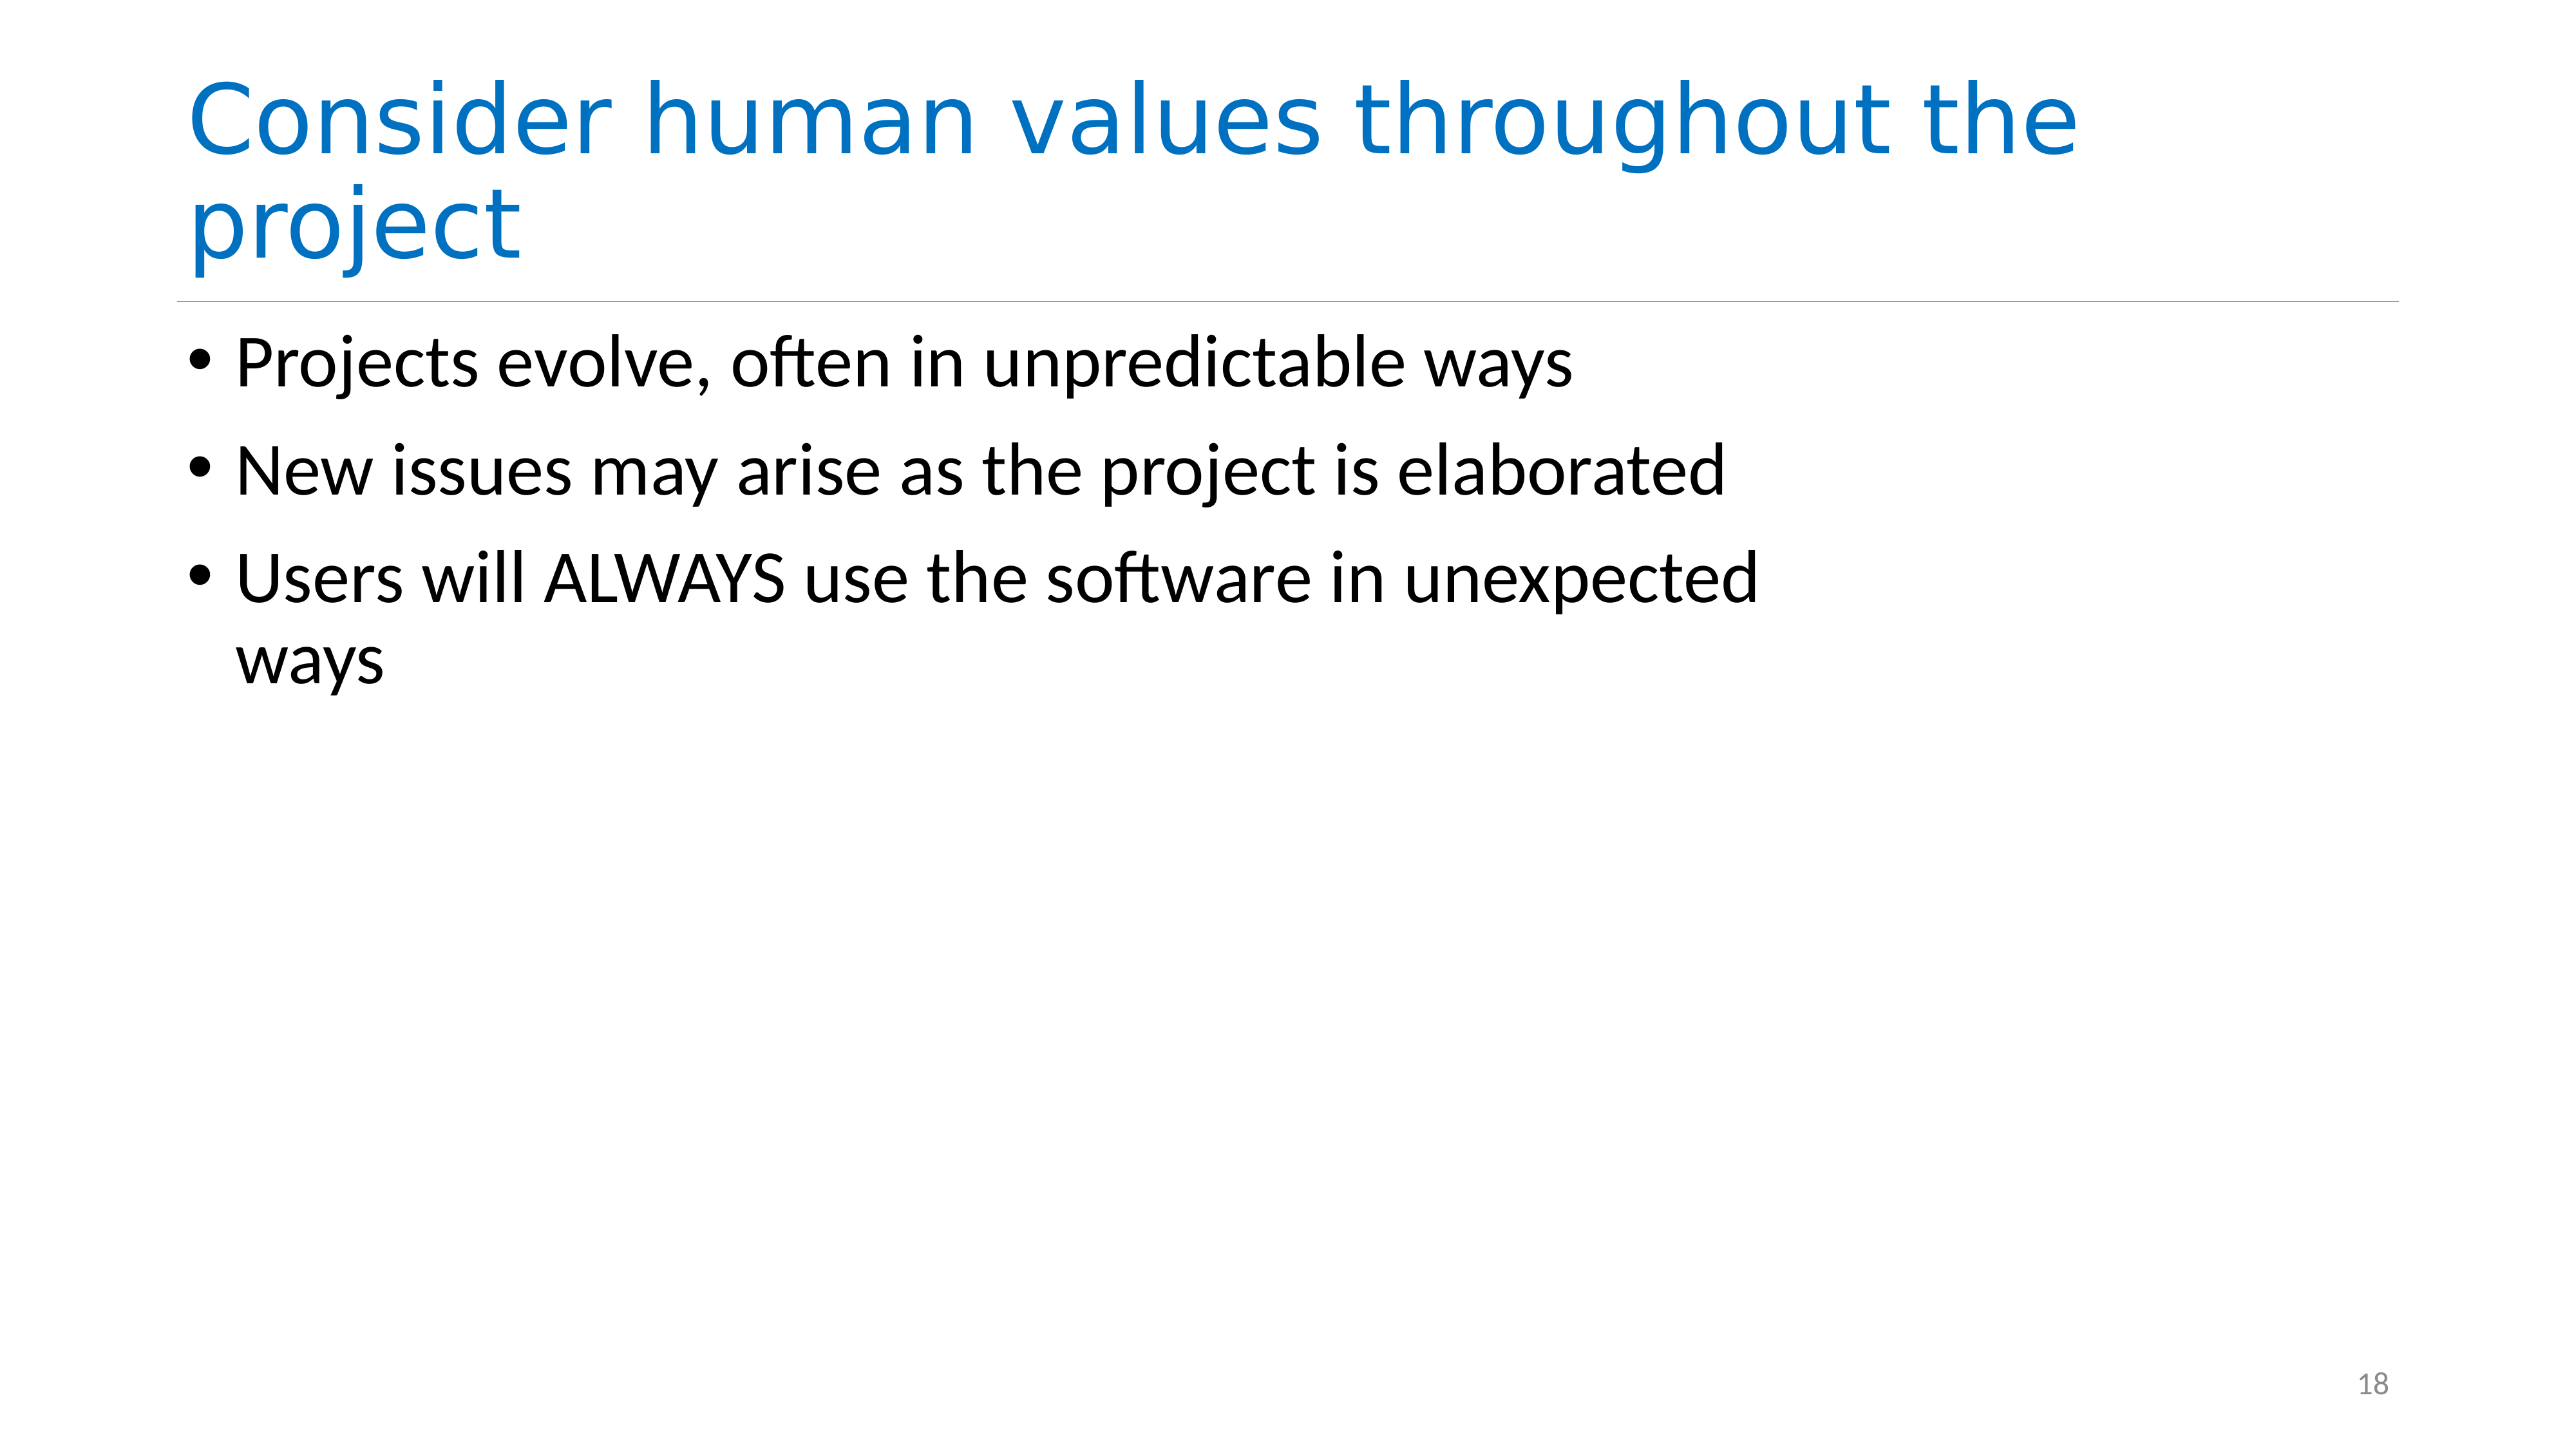

# Consider human values throughout the project
Projects evolve, often in unpredictable ways
New issues may arise as the project is elaborated
Users will ALWAYS use the software in unexpected ways

18